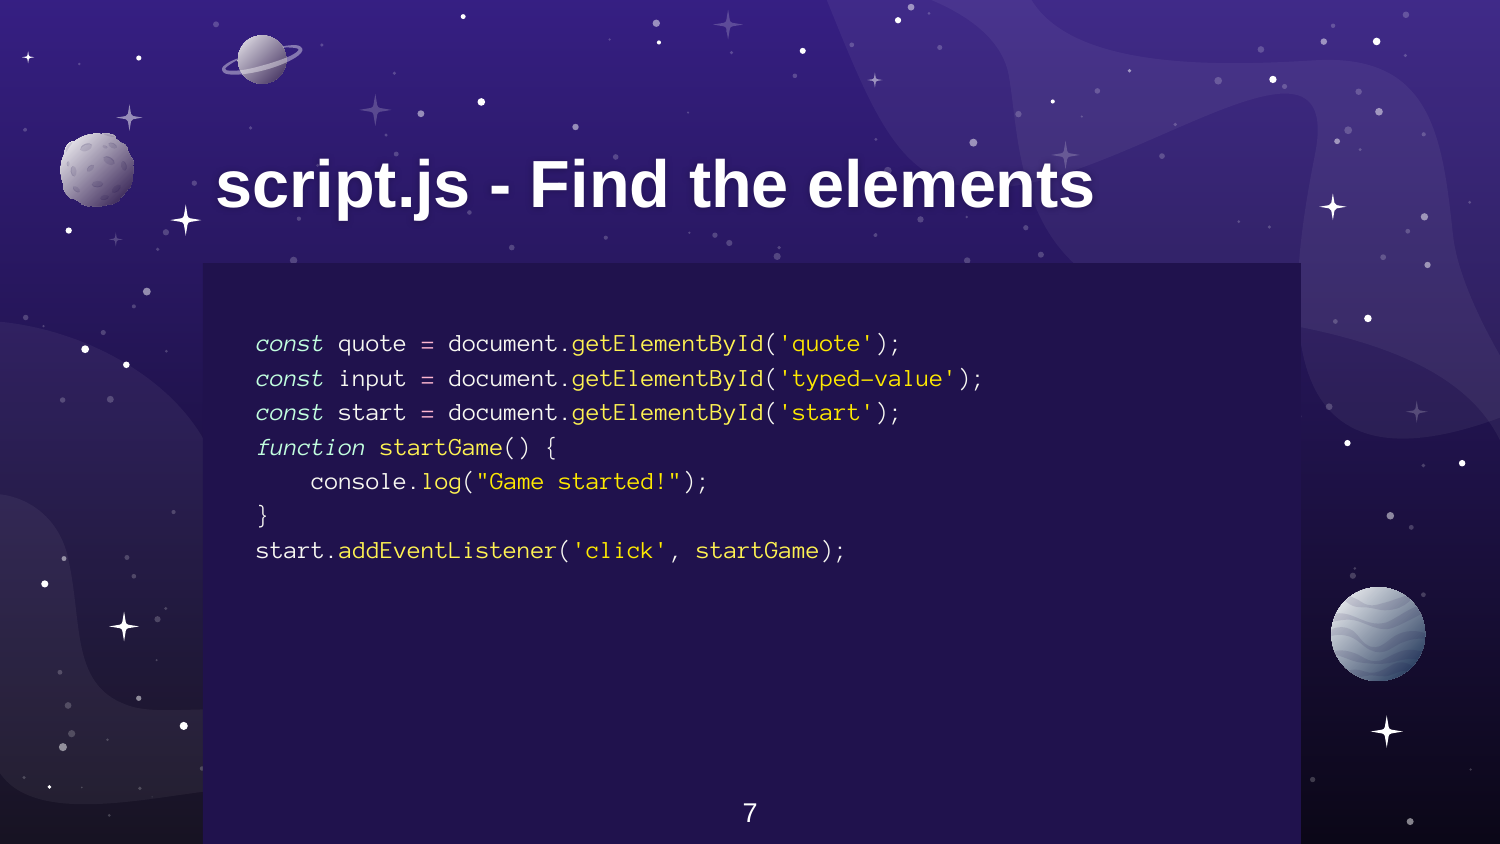

# script.js - Find the elements

const quote = document.getElementById('quote');
const input = document.getElementById('typed-value');
const start = document.getElementById('start');
function startGame() {
    console.log("Game started!");
}
start.addEventListener('click', startGame);

7